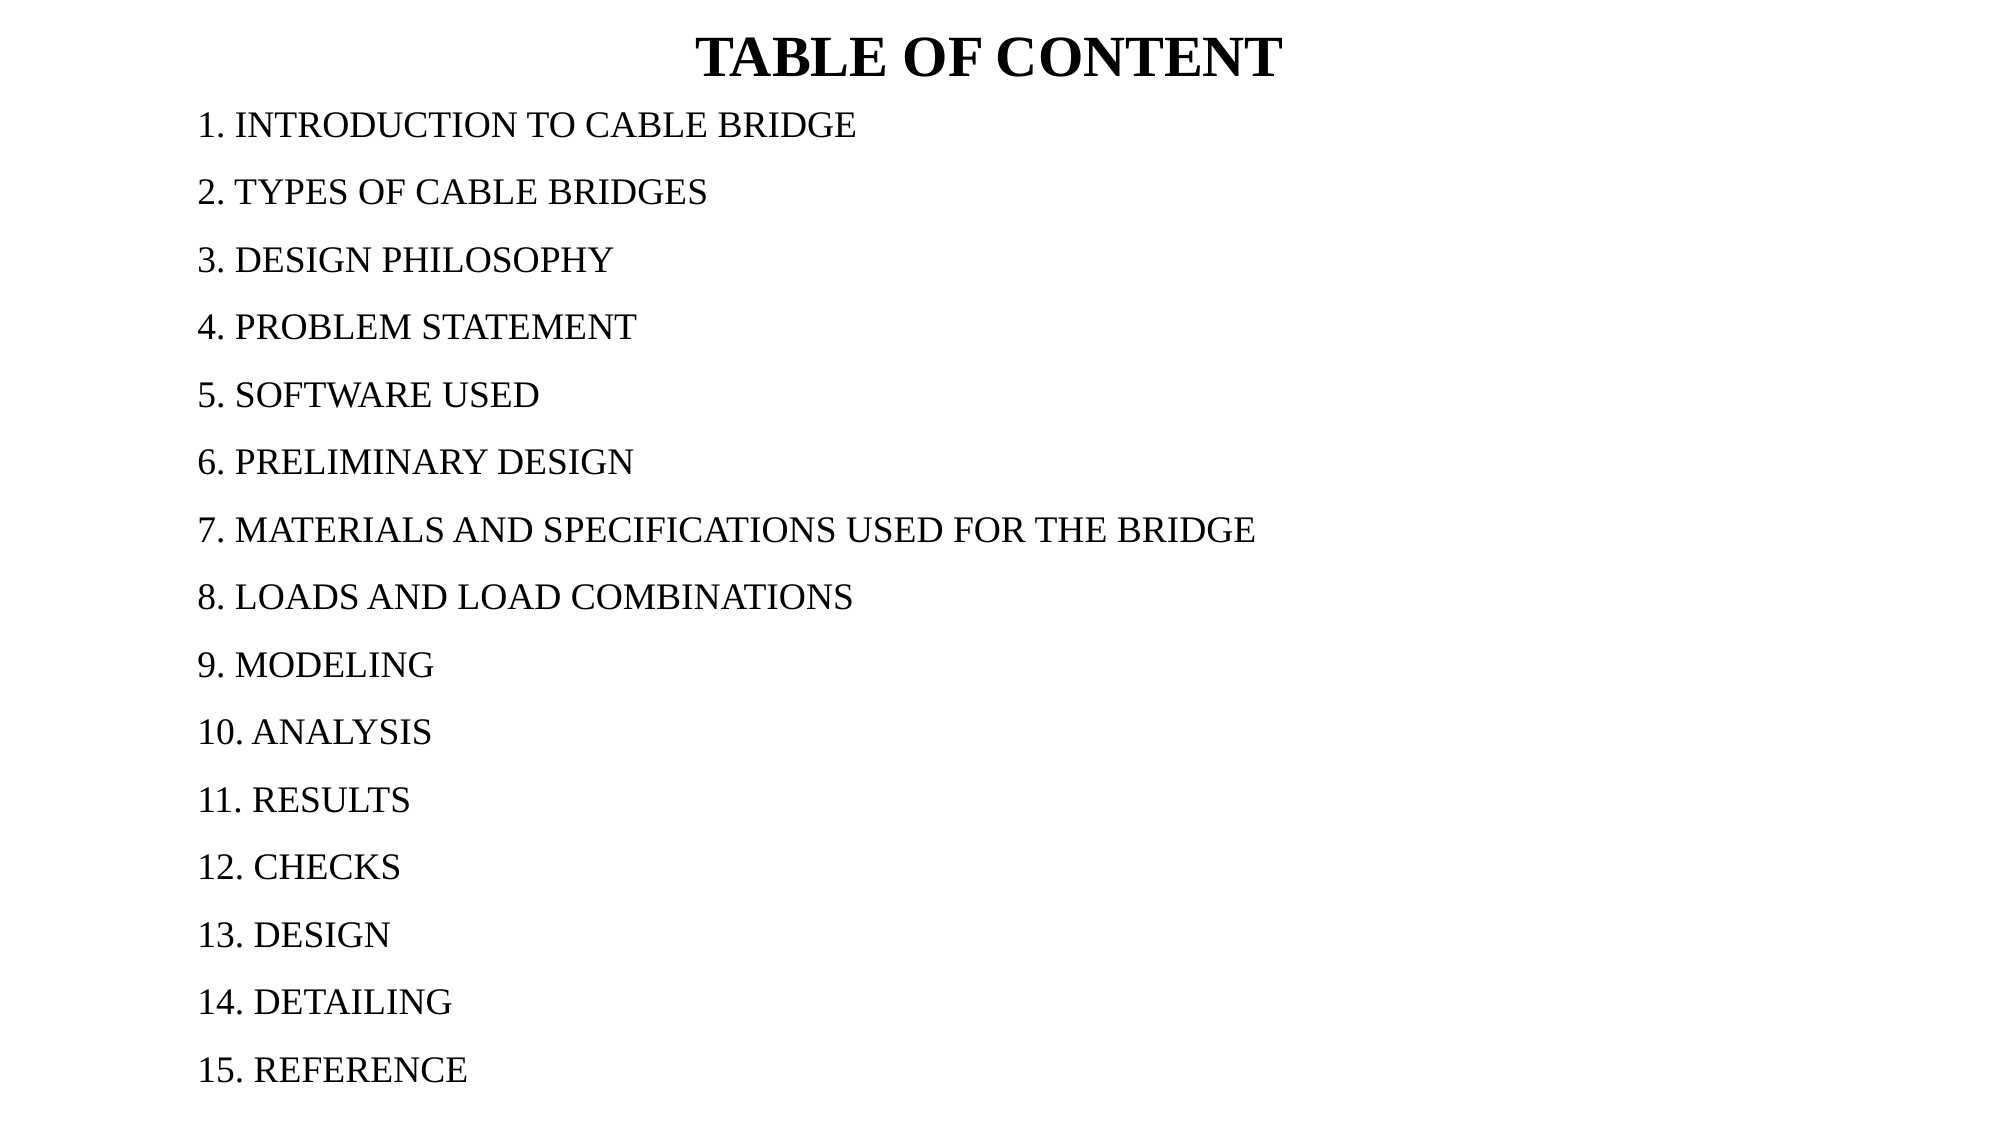

TABLE OF CONTENT
1. INTRODUCTION TO CABLE BRIDGE
2. TYPES OF CABLE BRIDGES
3. DESIGN PHILOSOPHY
4. PROBLEM STATEMENT
5. SOFTWARE USED
6. PRELIMINARY DESIGN
7. MATERIALS AND SPECIFICATIONS USED FOR THE BRIDGE
8. LOADS AND LOAD COMBINATIONS
9. MODELING
10. ANALYSIS
11. RESULTS
12. CHECKS
13. DESIGN
14. DETAILING
15. REFERENCE